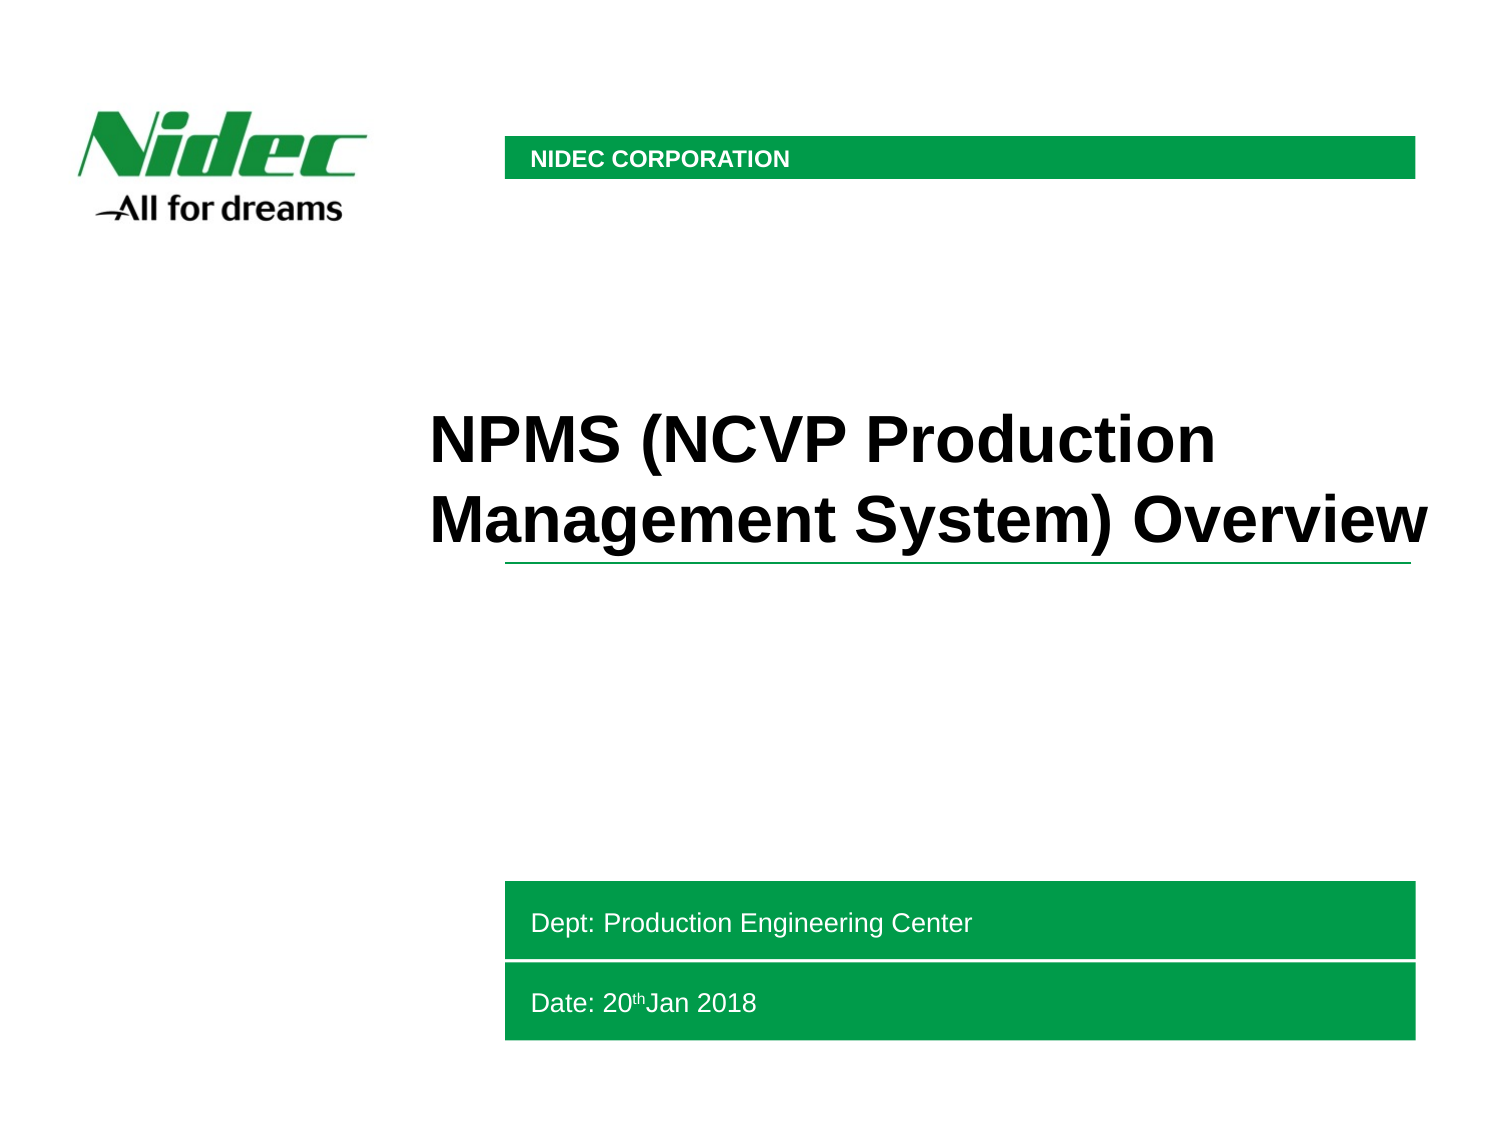

NIDEC CORPORATION
NPMS (NCVP Production Management System) Overview

Dept: Production Engineering Center
Date: 20thJan 2018